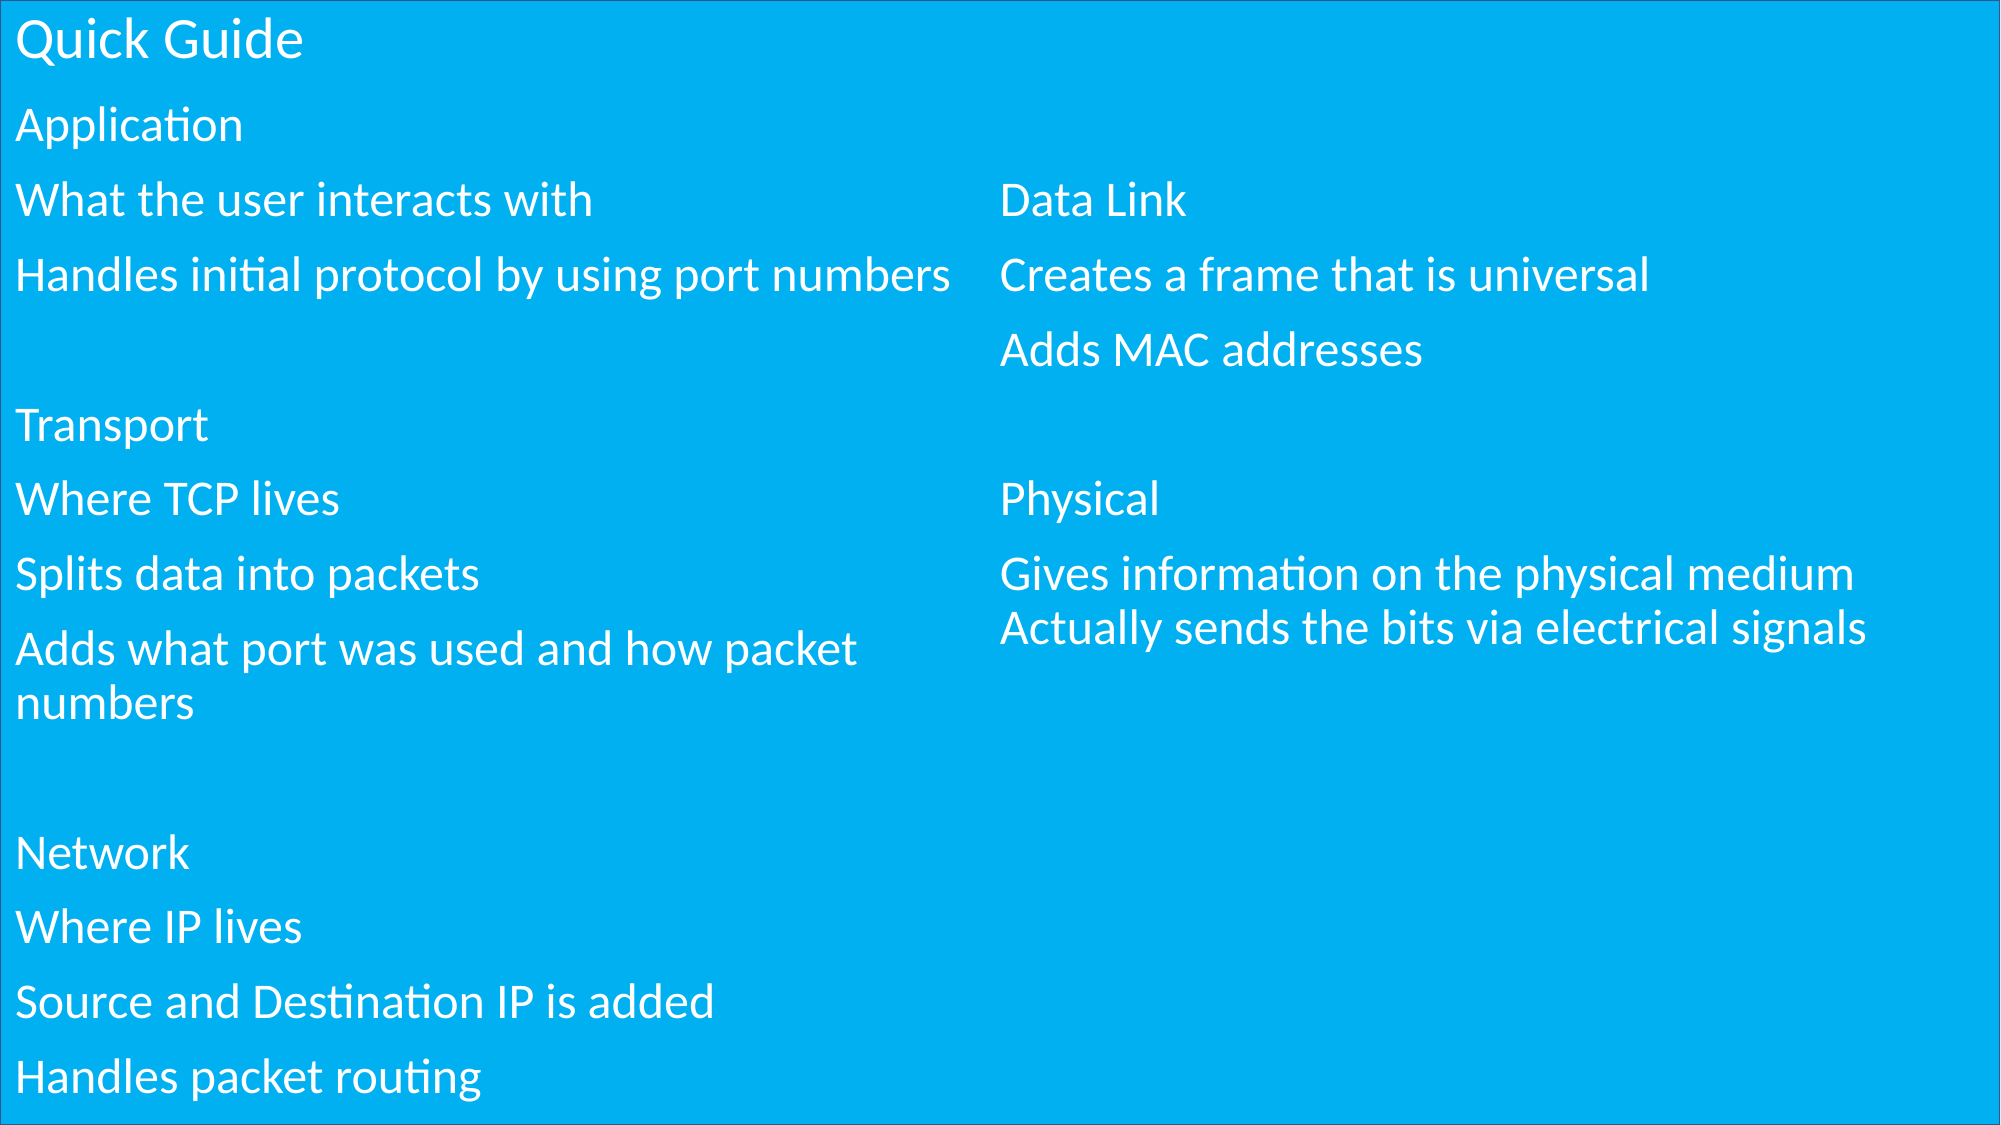

# Quick Guide
Application
What the user interacts with
Handles initial protocol by using port numbers

Transport
Where TCP lives
Splits data into packets
Adds what port was used and how packet numbers

Network
Where IP lives
Source and Destination IP is added
Handles packet routing

Data Link
Creates a frame that is universal
Adds MAC addresses

Physical
Gives information on the physical medium
Actually sends the bits via electrical signals